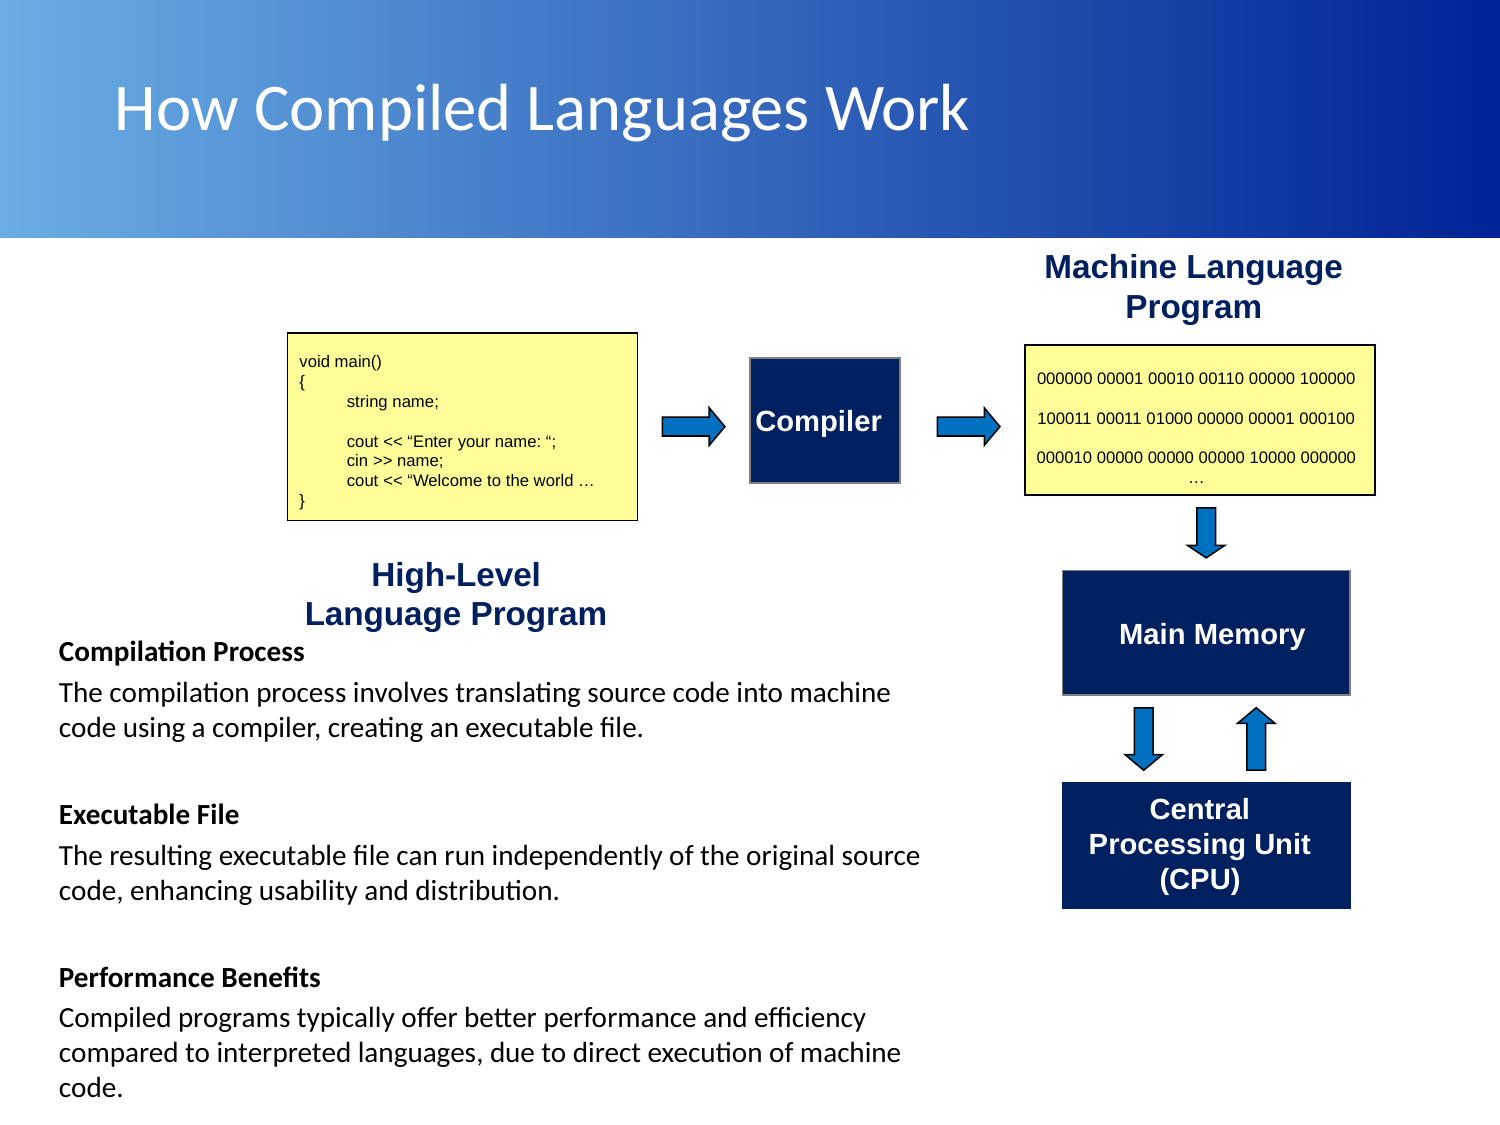

# How Compiled Languages Work

Machine Language Program

void main()
{
          string name;

          cout << “Enter your name: “;
          cin >> name;
          cout << “Welcome to the world …
}

000000 00001 00010 00110 00000 100000

100011 00011 01000 00000 00001 000100

000010 00000 00000 00000 10000 000000
…

Compiler

High-Level Language Program

Main Memory

Central Processing Unit (CPU)
Compilation Process
The compilation process involves translating source code into machine code using a compiler, creating an executable file.
Executable File
The resulting executable file can run independently of the original source code, enhancing usability and distribution.
Performance Benefits
Compiled programs typically offer better performance and efficiency compared to interpreted languages, due to direct execution of machine code.